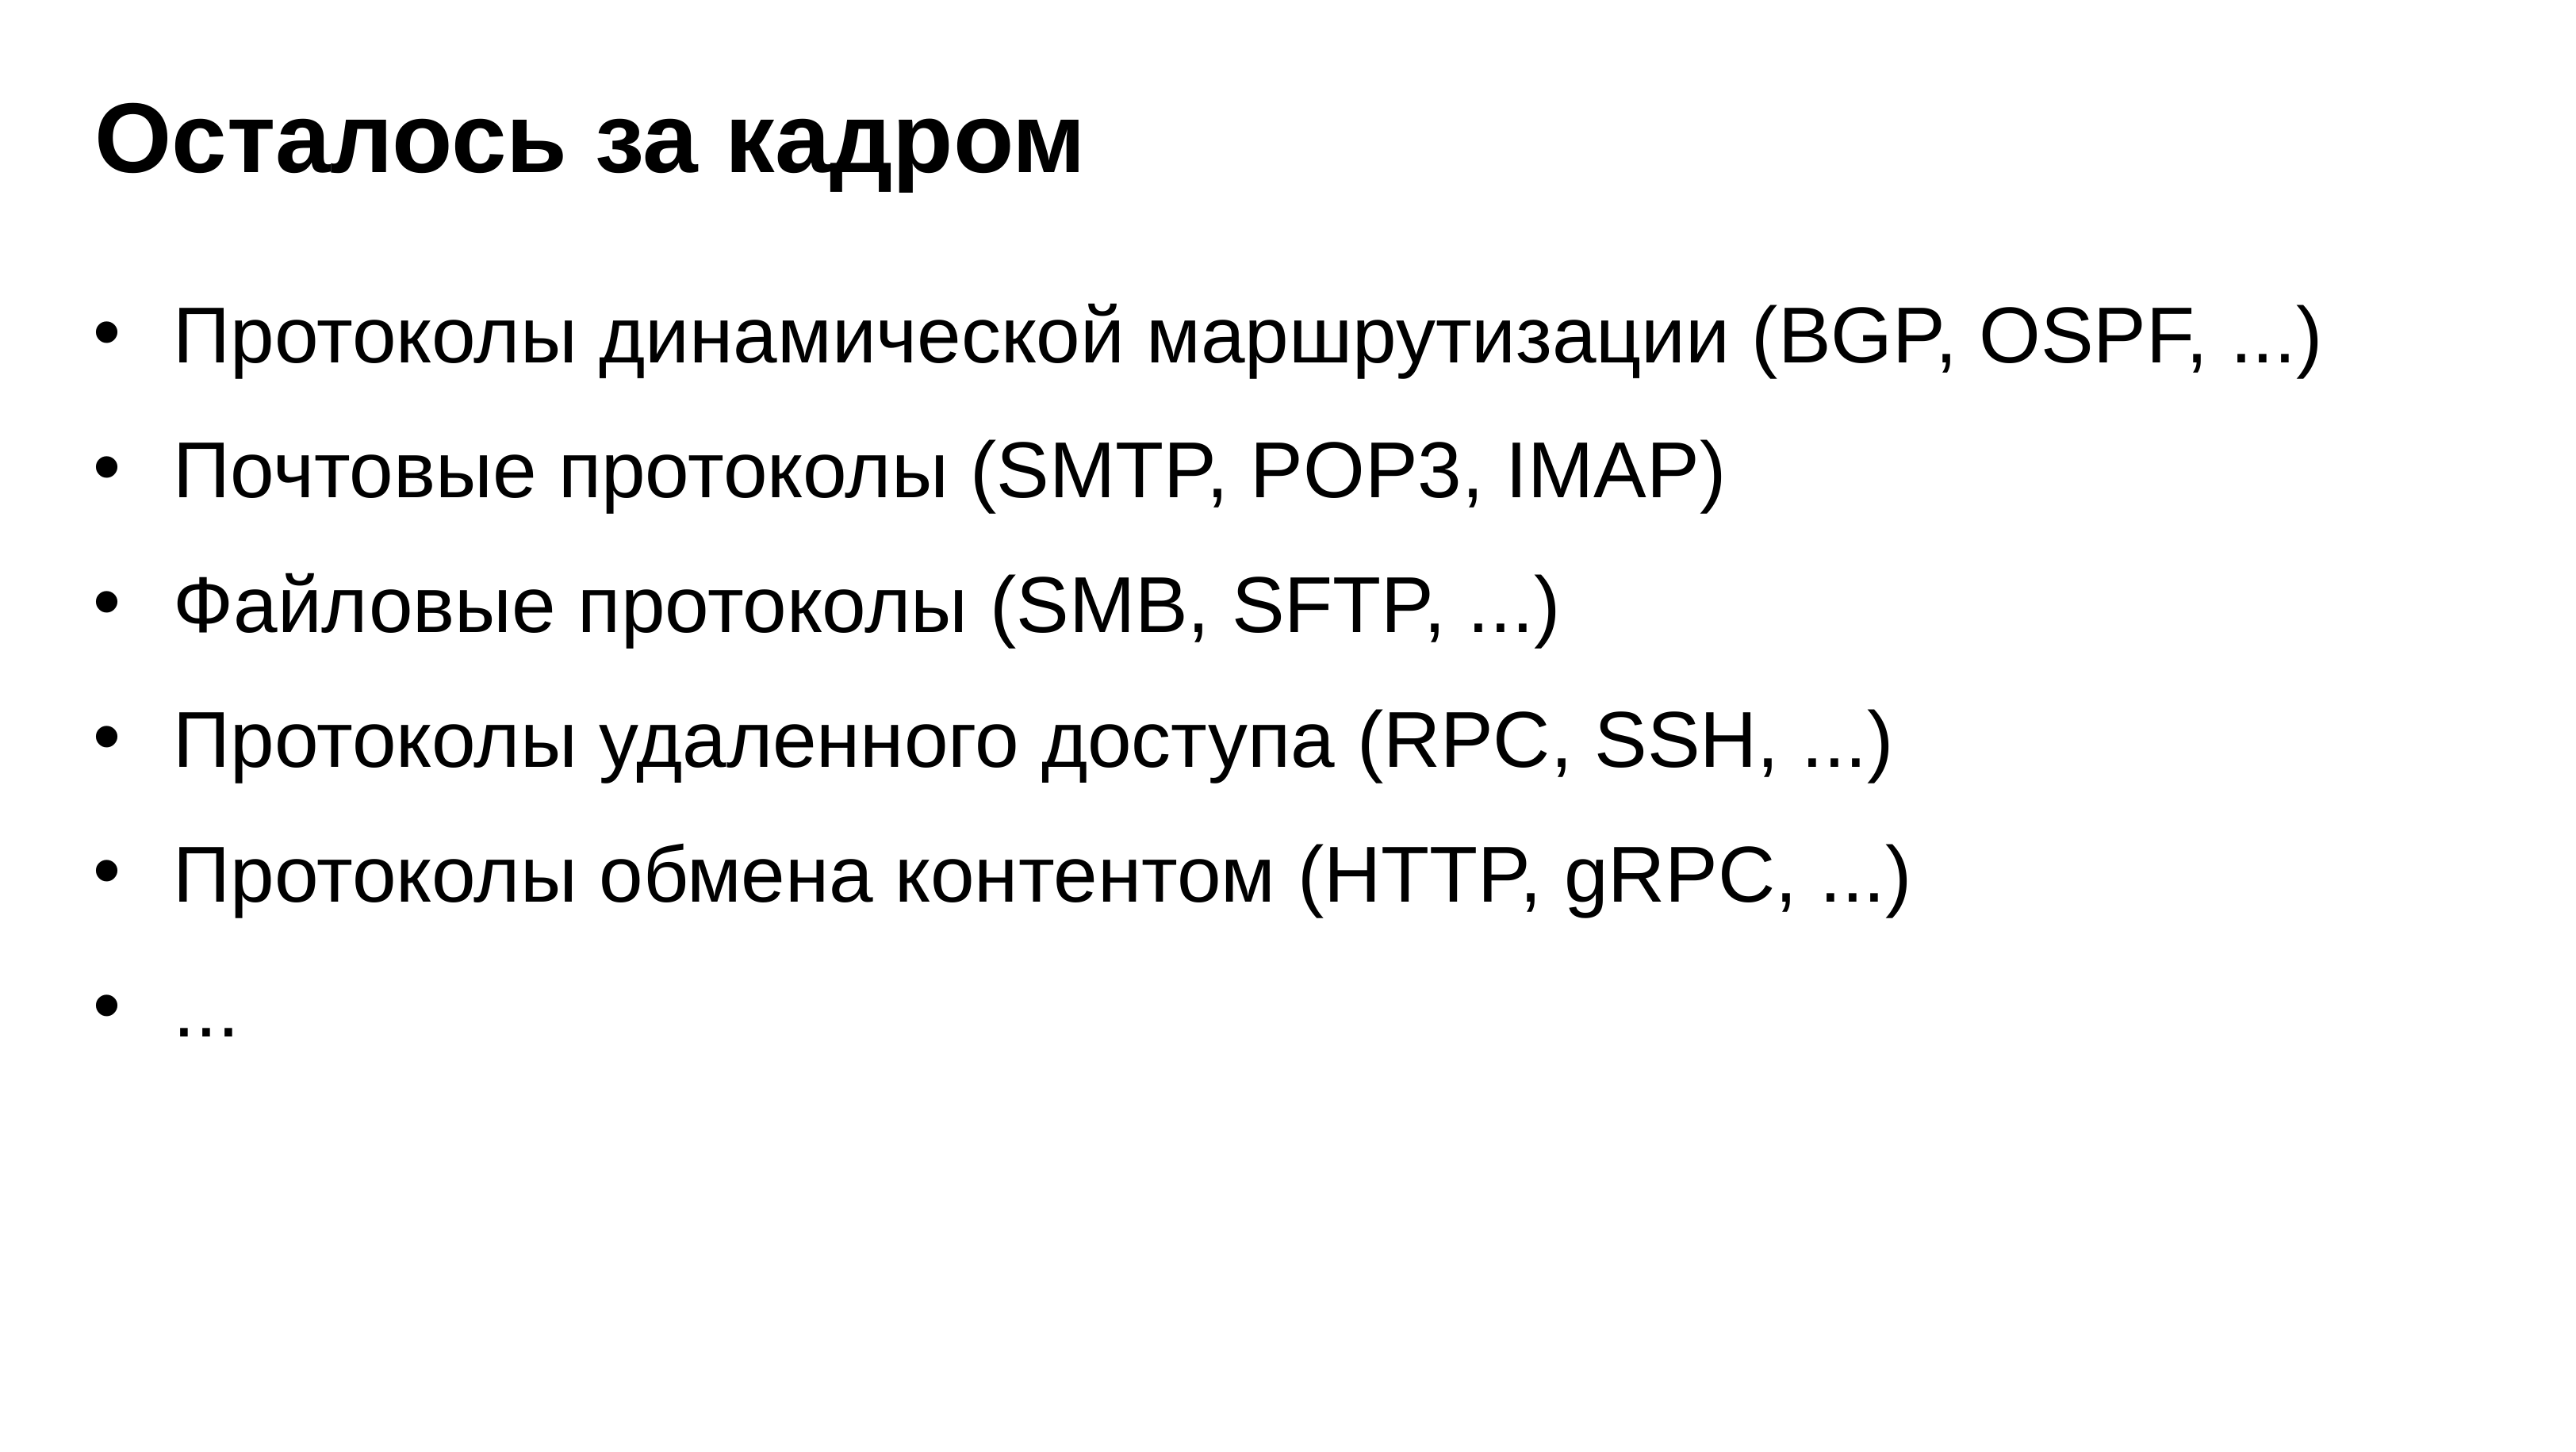

Осталось за кадром
Протоколы динамической маршрутизации (BGP, OSPF, ...)
Почтовые протоколы (SMTP, POP3, IMAP)
Файловые протоколы (SMB, SFTP, ...)
Протоколы удаленного доступа (RPC, SSH, ...)
Протоколы обмена контентом (HTTP, gRPC, ...)
...

69